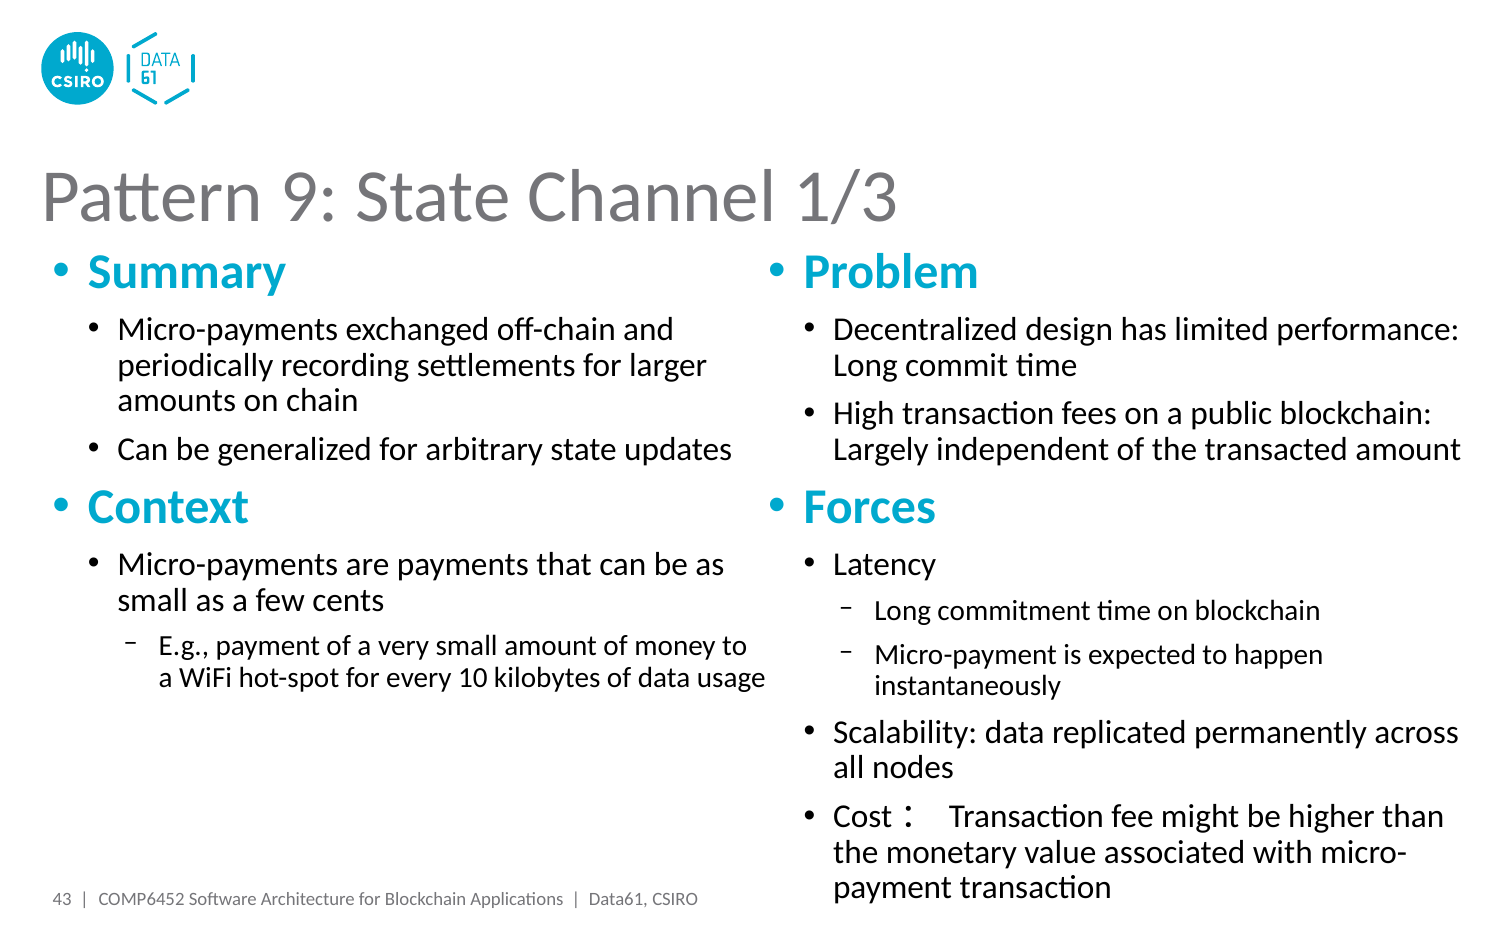

# Pattern 9: State Channel 1/3
Summary
Micro-payments exchanged off-chain and periodically recording settlements for larger amounts on chain
Can be generalized for arbitrary state updates
Context
Micro-payments are payments that can be as small as a few cents
E.g., payment of a very small amount of money to a WiFi hot-spot for every 10 kilobytes of data usage

Problem
Decentralized design has limited performance: Long commit time
High transaction fees on a public blockchain: Largely independent of the transacted amount
Forces
Latency
Long commitment time on blockchain
Micro-payment is expected to happen instantaneously
Scalability: data replicated permanently across all nodes
Cost： Transaction fee might be higher than the monetary value associated with micro-payment transaction
43  |
COMP6452 Software Architecture for Blockchain Applications  |  Data61, CSIRO